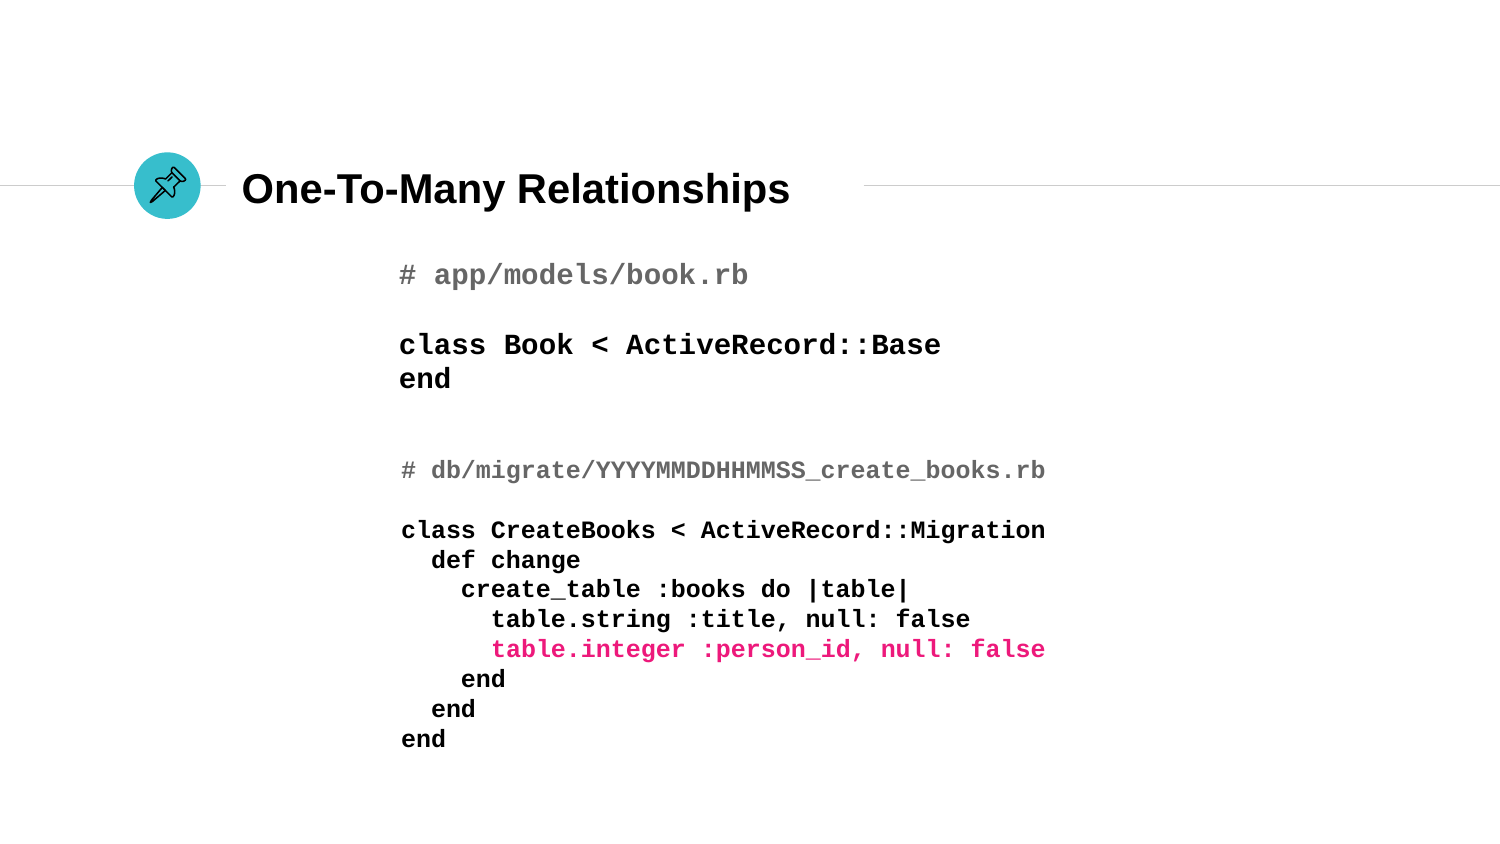

# One-To-Many Relationships

# app/models/book.rb

class Book < ActiveRecord::Base
end
# db/migrate/YYYYMMDDHHMMSS_create_books.rb class CreateBooks < ActiveRecord::Migration def change create_table :books do |table| table.string :title, null: false
      table.integer :person_id, null: false
    end
  end
end